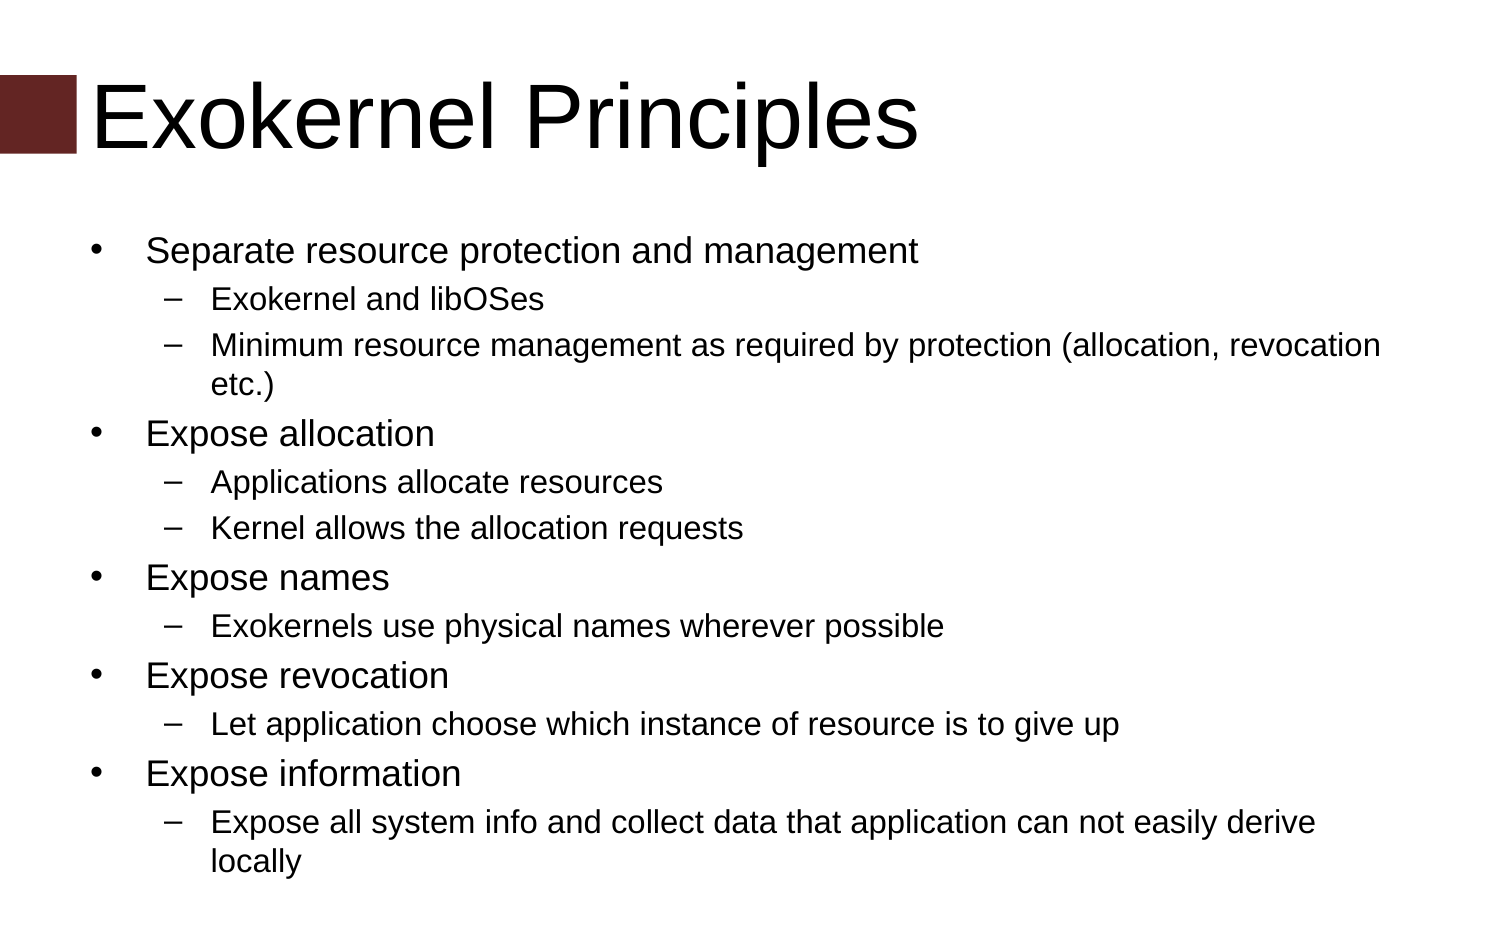

# Exokernel Principles
Separate resource protection and management
Exokernel and libOSes
Minimum resource management as required by protection (allocation, revocation etc.)
Expose allocation
Applications allocate resources
Kernel allows the allocation requests
Expose names
Exokernels use physical names wherever possible
Expose revocation
Let application choose which instance of resource is to give up
Expose information
Expose all system info and collect data that application can not easily derive locally